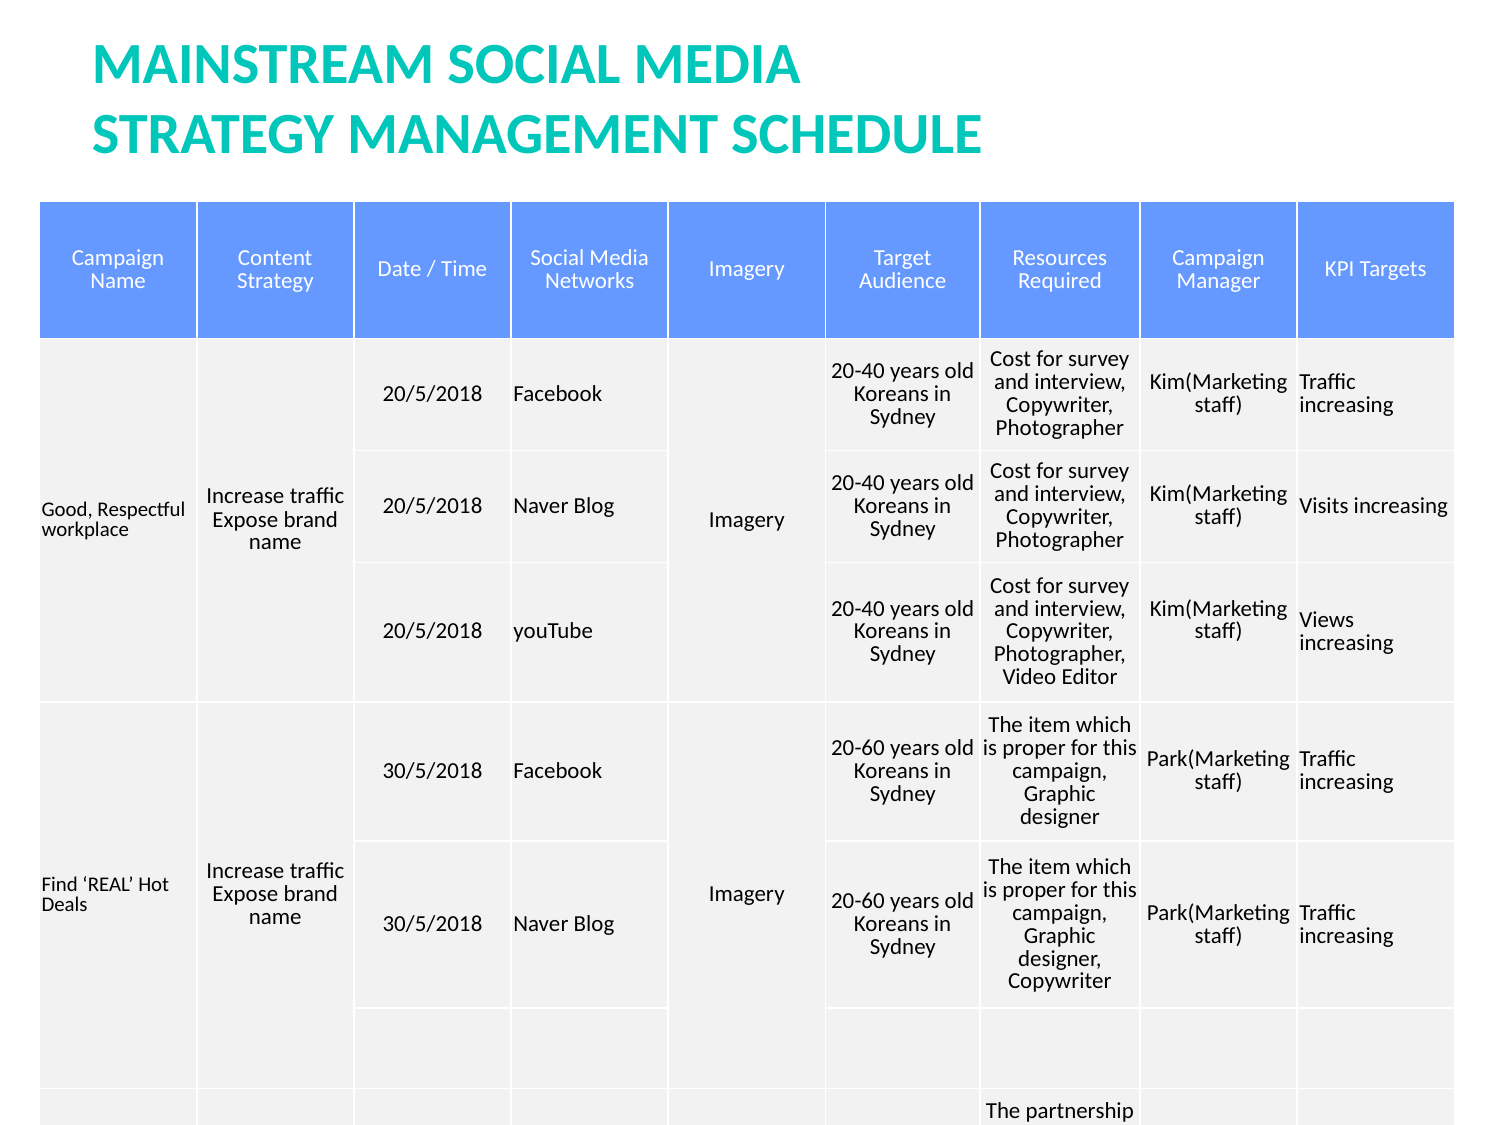

MAINSTREAM SOCIAL MEDIA
STRATEGY MANAGEMENT SCHEDULE
| Campaign Name | Content Strategy | Date / Time | Social Media Networks | Imagery | Target Audience | Resources Required | Campaign Manager | KPI Targets |
| --- | --- | --- | --- | --- | --- | --- | --- | --- |
| Good, Respectful workplace | Increase traffic Expose brand name | 20/5/2018 | Facebook | Imagery | 20-40 years old Koreans in Sydney | Cost for survey and interview, Copywriter, Photographer | Kim(Marketing staff) | Traffic increasing |
|  |  | 20/5/2018 | Naver Blog |  | 20-40 years old Koreans in Sydney | Cost for survey and interview, Copywriter, Photographer | Kim(Marketing staff) | Visits increasing |
|  |  | 20/5/2018 | youTube |  | 20-40 years old Koreans in Sydney | Cost for survey and interview, Copywriter, Photographer, Video Editor | Kim(Marketing staff) | Views increasing |
| Find ‘REAL’ Hot Deals | Increase traffic Expose brand name | 30/5/2018 | Facebook | Imagery | 20-60 years old Koreans in Sydney | The item which is proper for this campaign, Graphic designer | Park(Marketing staff) | Traffic increasing |
|  |  | 30/5/2018 | Naver Blog |  | 20-60 years old Koreans in Sydney | The item which is proper for this campaign, Graphic designer, Copywriter | Park(Marketing staff) | Traffic increasing |
|  |  |  |  |  |  |  |  |  |
| Refer a friend | Increase sales | 30/5/2018 | Facebook | Imagery | 20-40 years old Koreans in Sydney | The partnership voucher, Graphic designer, Copywriter | Choi(Marketing Director) | Increased sales |
|  |  | 30/5/2018 | Instagram |  | 20-40 years old Koreans in Sydney | The partnership voucher, Graphic designer | Choi(Marketing Director) | Increased sales |
|  |  |  |  |  |  |  |  |  |